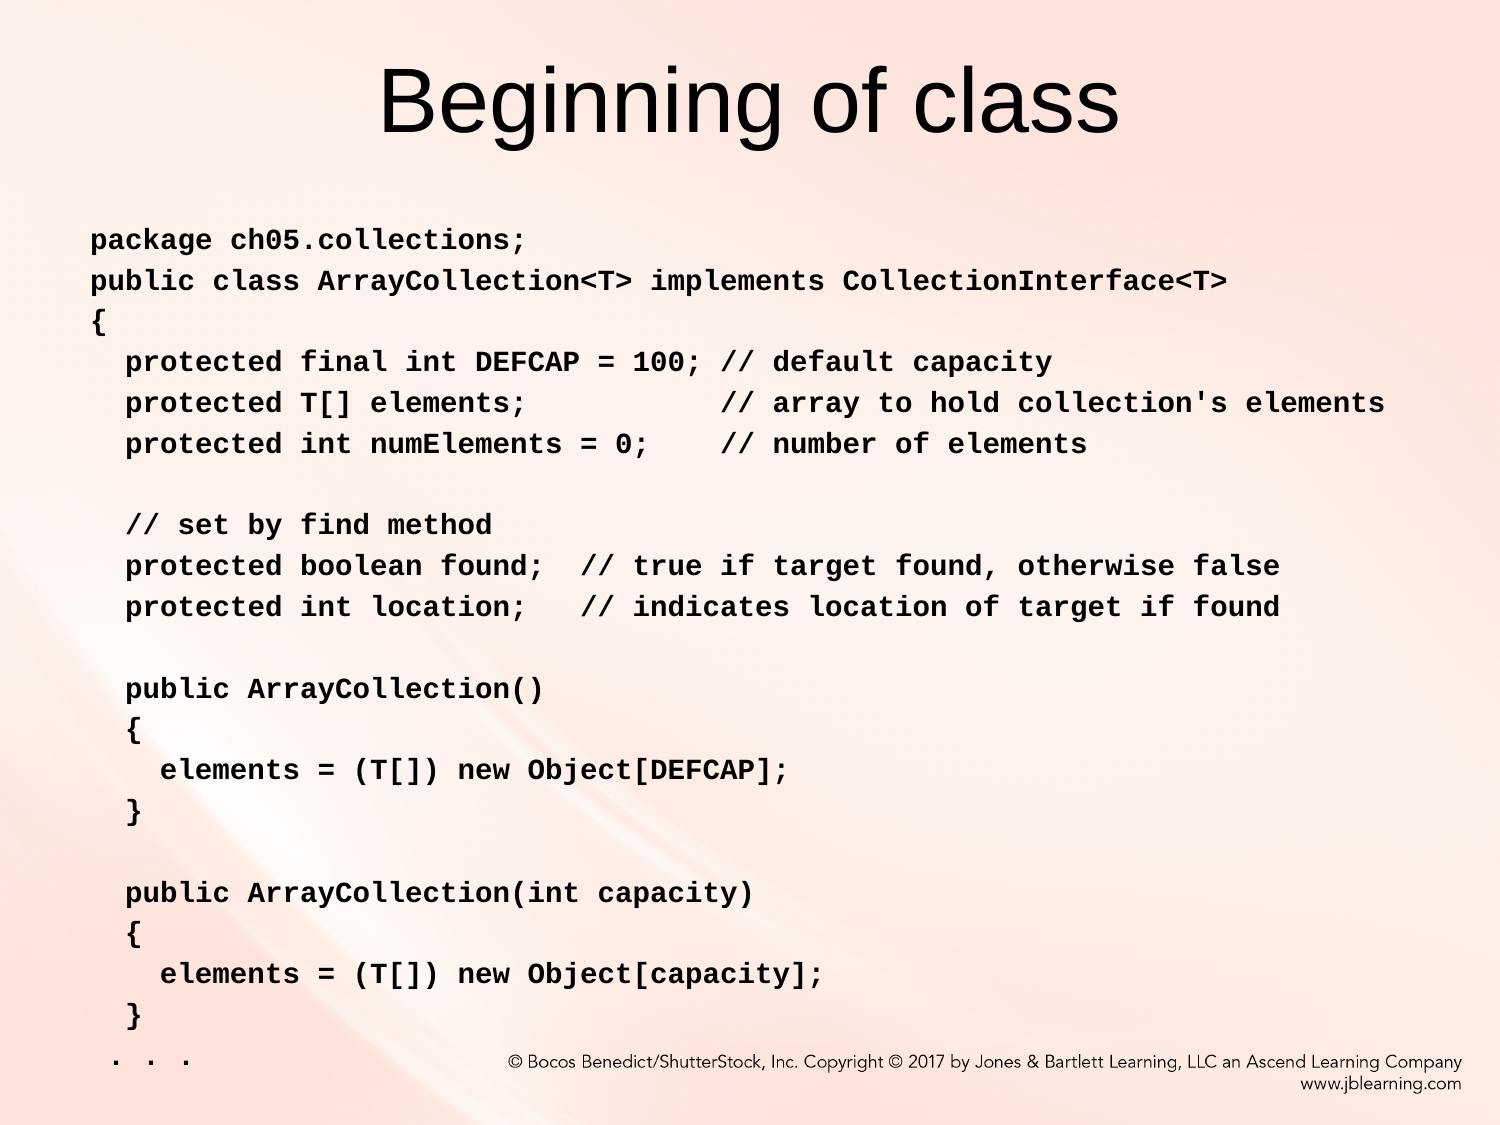

# Beginning of class
package ch05.collections;
public class ArrayCollection<T> implements CollectionInterface<T>
{
  protected final int DEFCAP = 100; // default capacity
  protected T[] elements;           // array to hold collection's elements
  protected int numElements = 0;    // number of elements

  // set by find method
  protected boolean found;  // true if target found, otherwise false
  protected int location;   // indicates location of target if found

  public ArrayCollection()
  {
    elements = (T[]) new Object[DEFCAP];
  }

  public ArrayCollection(int capacity)
  {
    elements = (T[]) new Object[capacity];
  }
 . . .